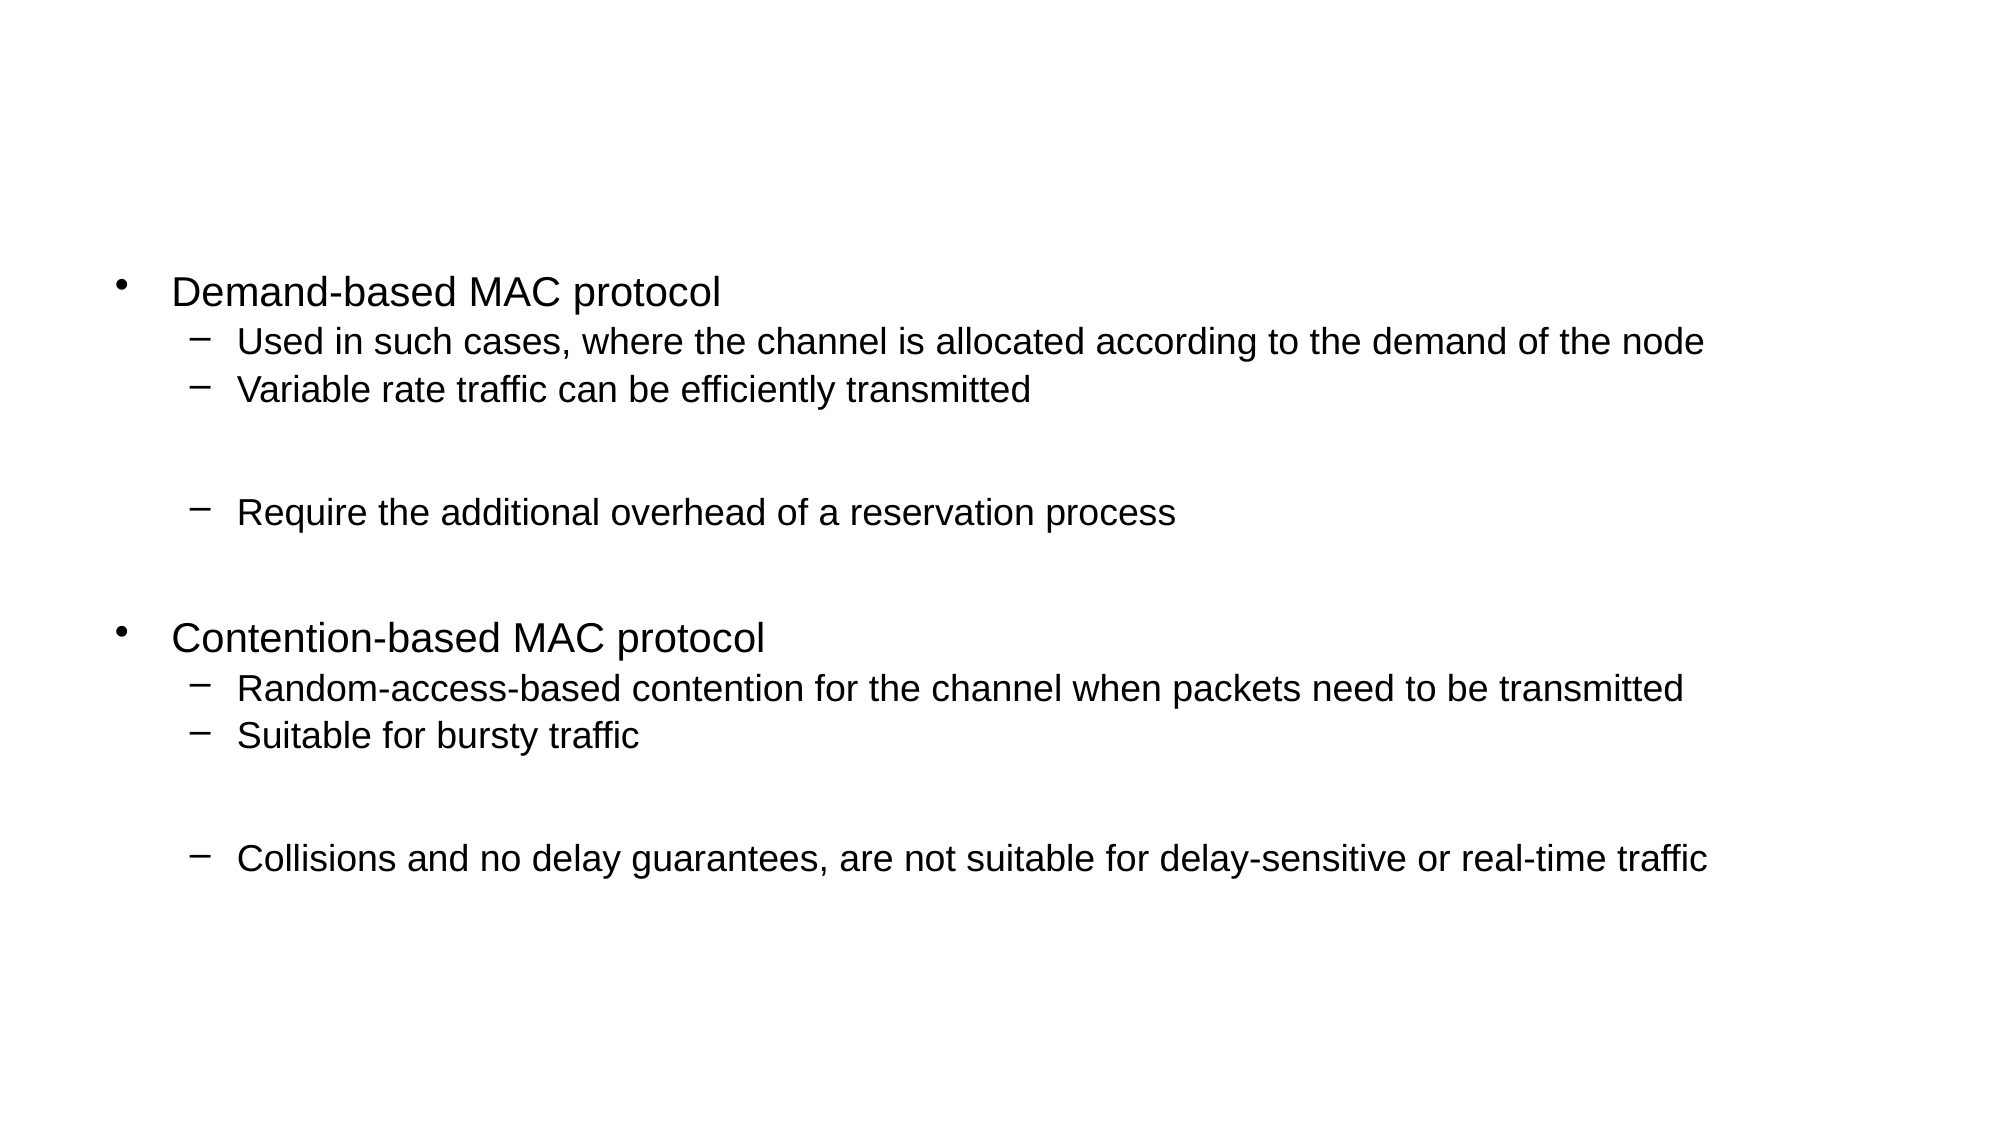

#
Demand-based MAC protocol
Used in such cases, where the channel is allocated according to the demand of the node
Variable rate traffic can be efficiently transmitted

Require the additional overhead of a reservation process

Contention-based MAC protocol
Random-access-based contention for the channel when packets need to be transmitted
Suitable for bursty traffic

Collisions and no delay guarantees, are not suitable for delay-sensitive or real-time traffic